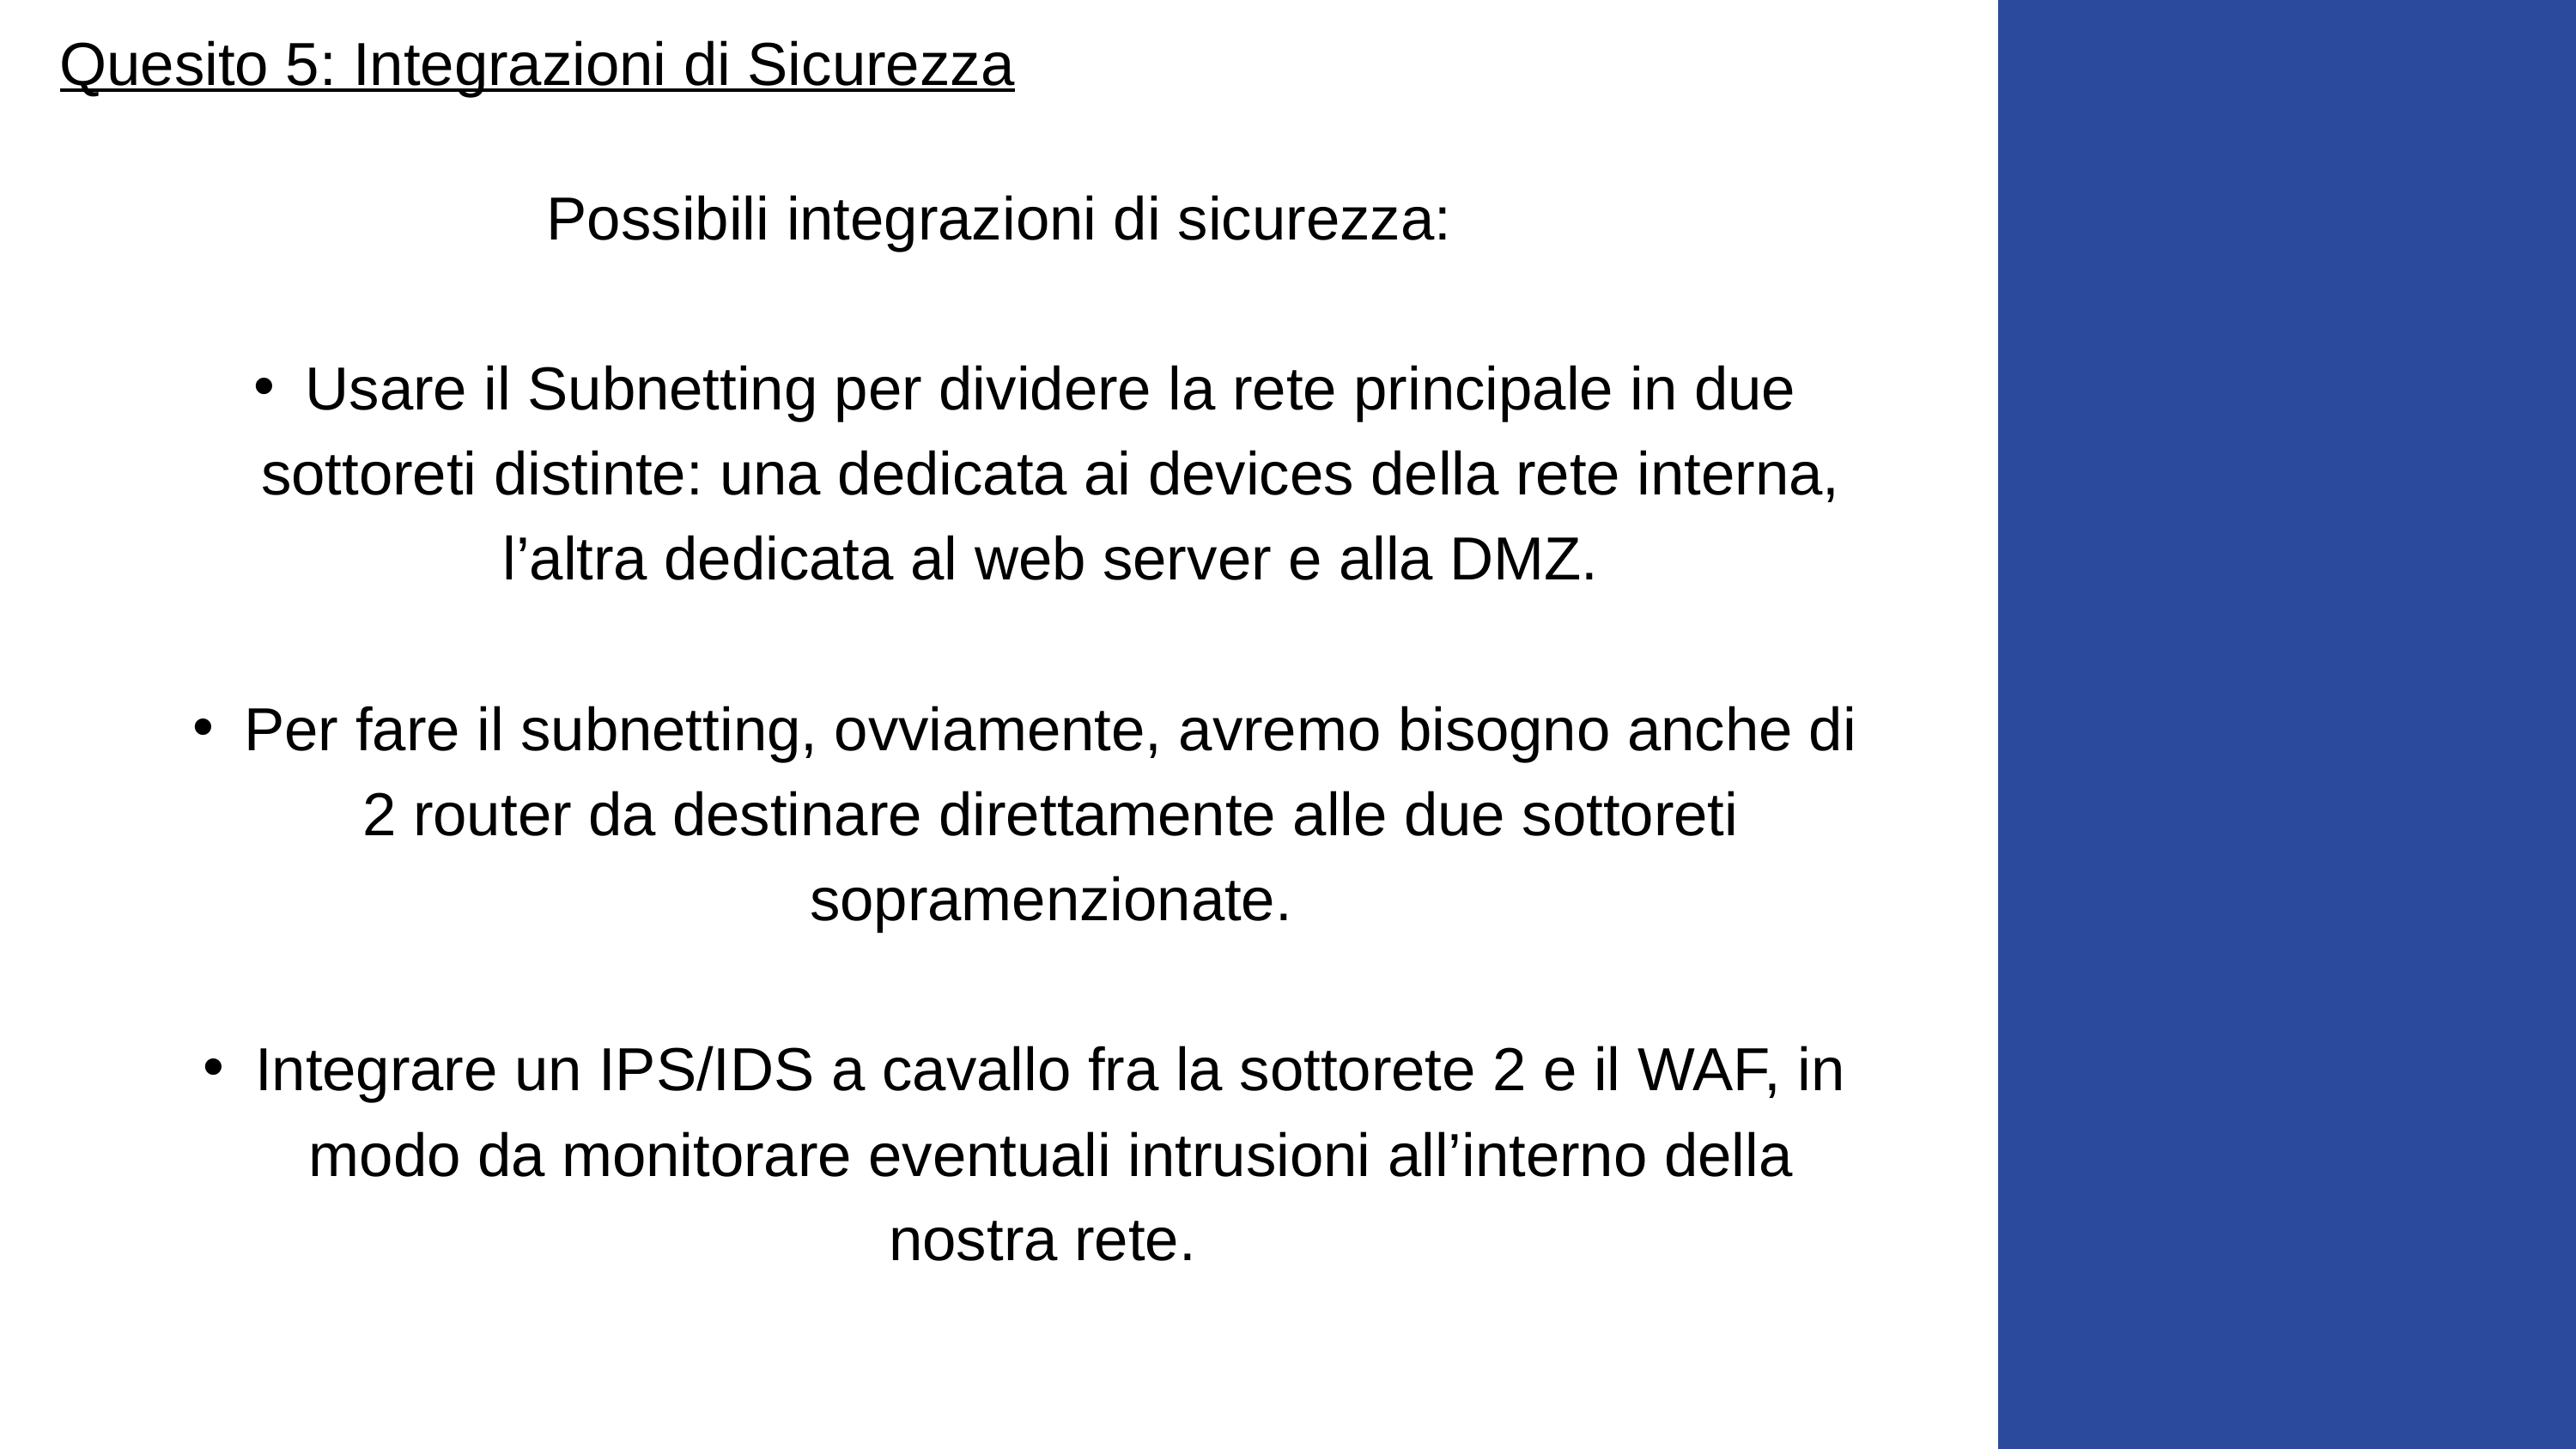

Quesito 5: Integrazioni di Sicurezza
Possibili integrazioni di sicurezza:

Usare il Subnetting per dividere la rete principale in due sottoreti distinte: una dedicata ai devices della rete interna, l’altra dedicata al web server e alla DMZ.

Per fare il subnetting, ovviamente, avremo bisogno anche di 2 router da destinare direttamente alle due sottoreti sopramenzionate.

Integrare un IPS/IDS a cavallo fra la sottorete 2 e il WAF, in modo da monitorare eventuali intrusioni all’interno della nostra rete.